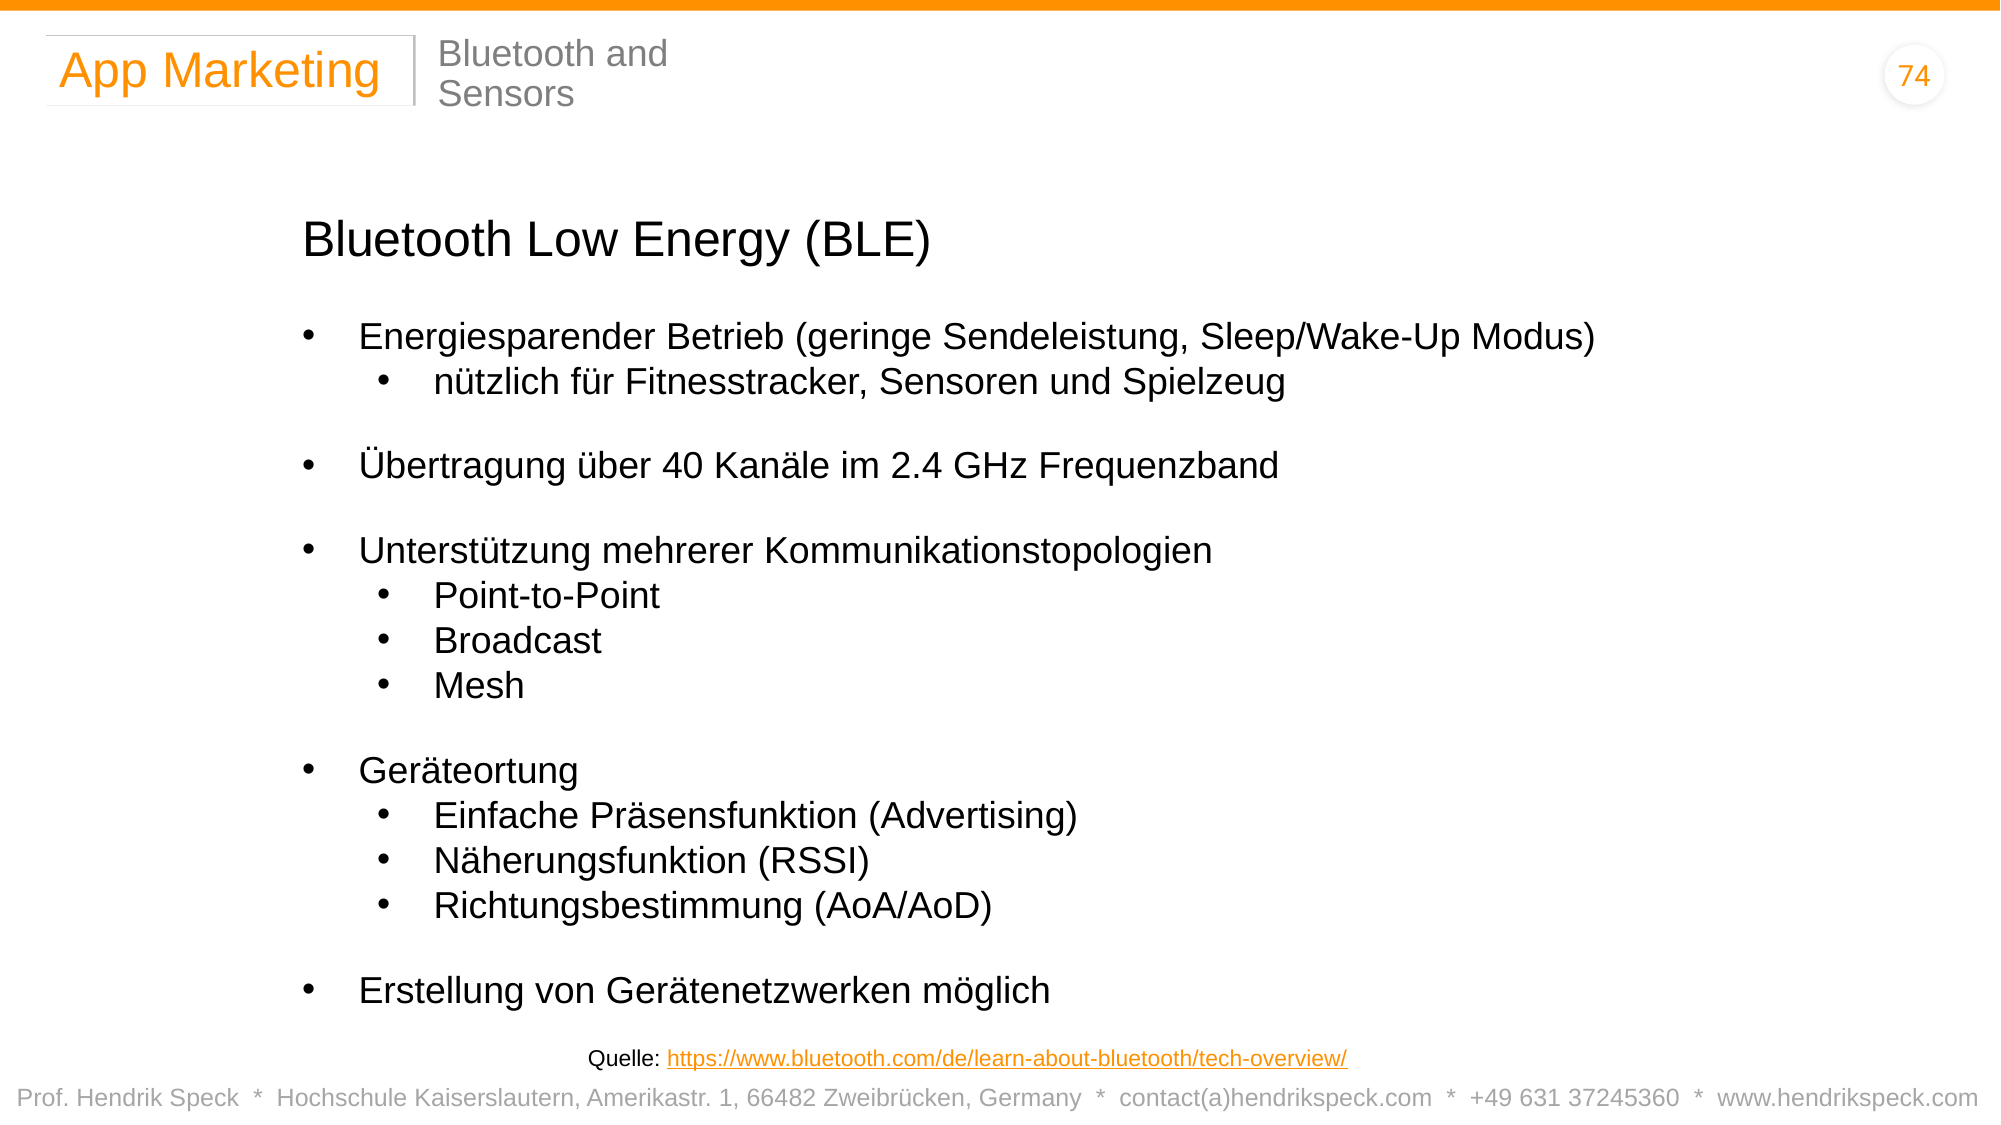

App Marketing
Bluetooth and Sensors
74
Bluetooth Low Energy (BLE)

Energiesparender Betrieb (geringe Sendeleistung, Sleep/Wake-Up Modus)
nützlich für Fitnesstracker, Sensoren und Spielzeug

Übertragung über 40 Kanäle im 2.4 GHz Frequenzband

Unterstützung mehrerer Kommunikationstopologien
Point-to-Point
Broadcast
Mesh

Geräteortung
Einfache Präsensfunktion (Advertising)
Näherungsfunktion (RSSI)
Richtungsbestimmung (AoA/AoD)

Erstellung von Gerätenetzwerken möglich

Quelle: https://www.bluetooth.com/de/learn-about-bluetooth/tech-overview/